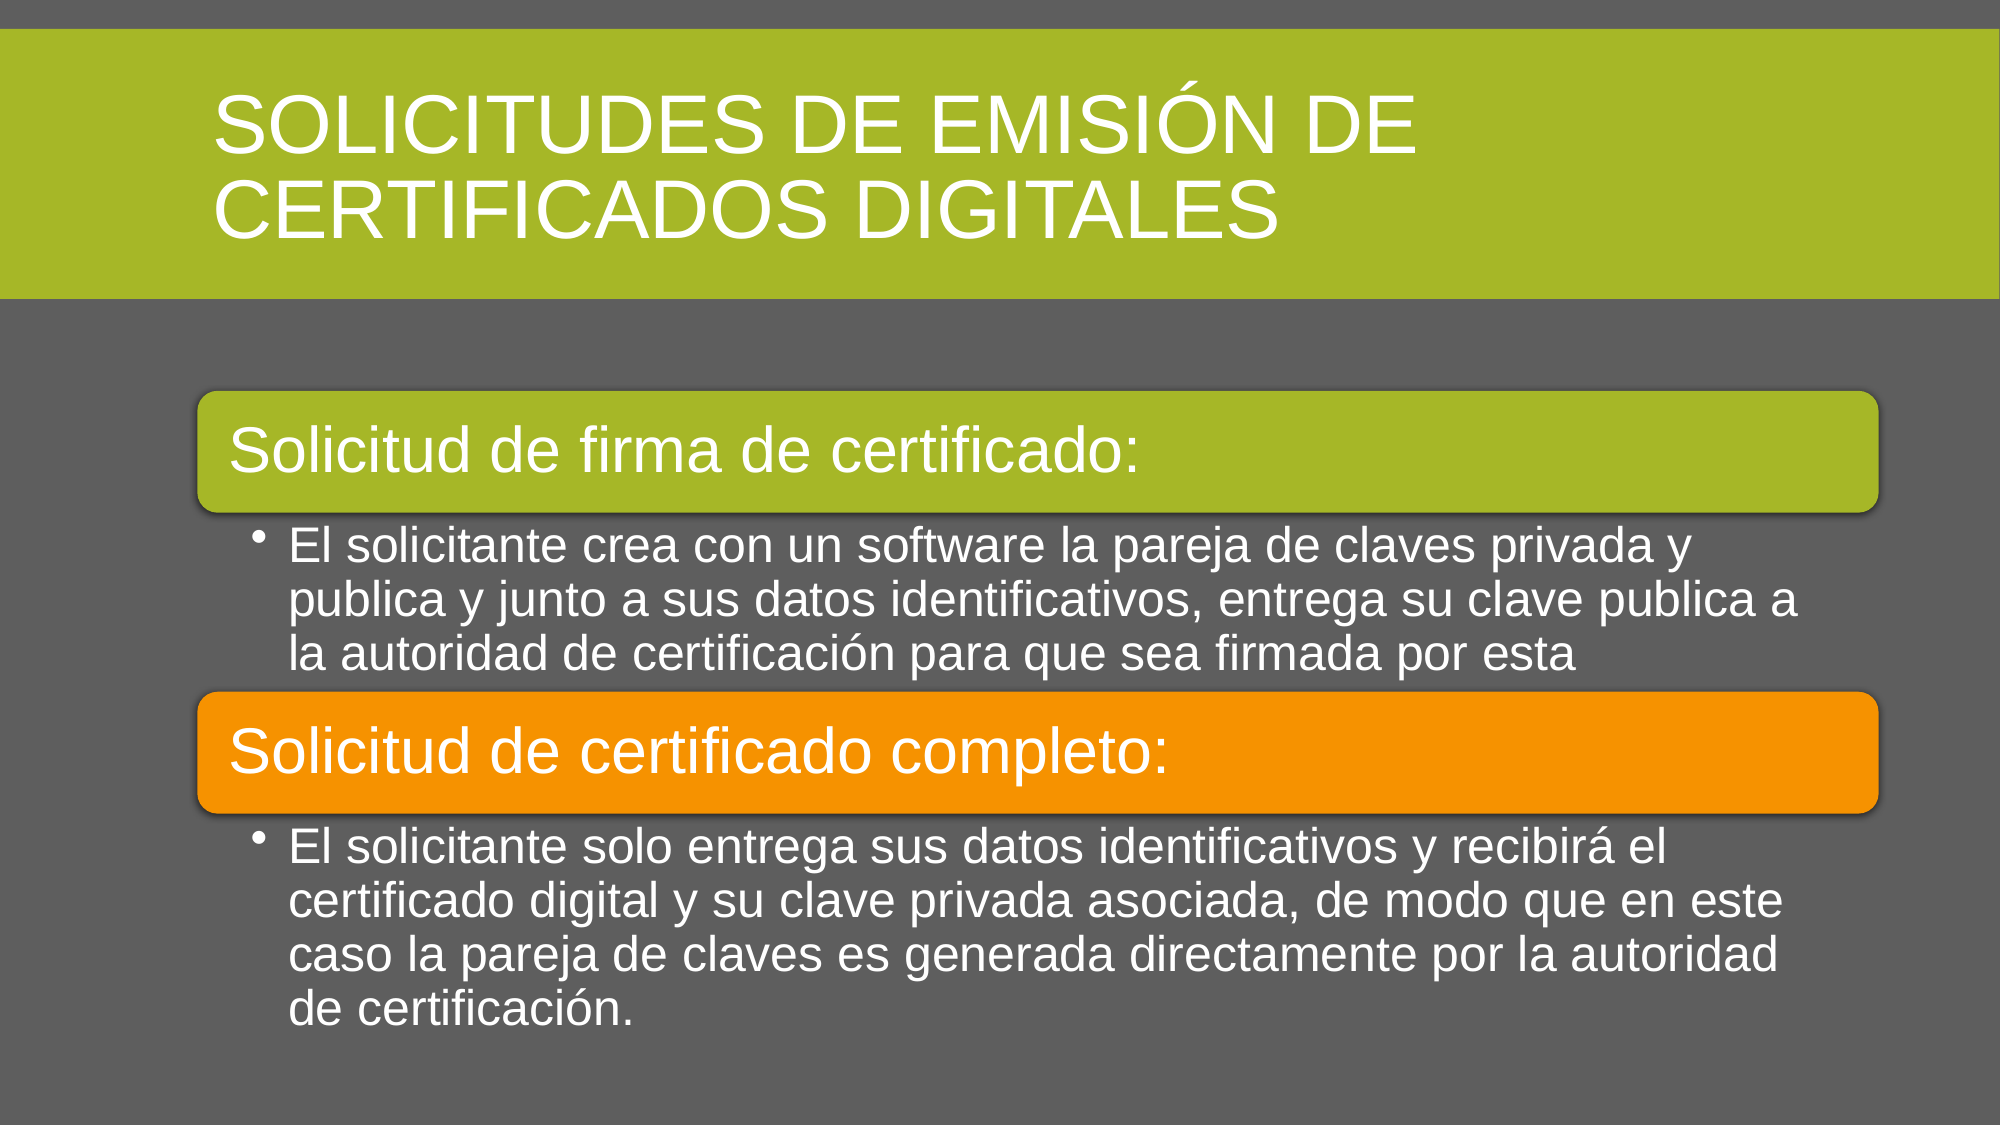

# Solicitudes de emisión de certificados digitales
Solicitud de firma de certificado:
El solicitante crea con un software la pareja de claves privada y publica y junto a sus datos identificativos, entrega su clave publica a la autoridad de certificación para que sea firmada por esta
Solicitud de certificado completo:
El solicitante solo entrega sus datos identificativos y recibirá el certificado digital y su clave privada asociada, de modo que en este caso la pareja de claves es generada directamente por la autoridad de certificación.